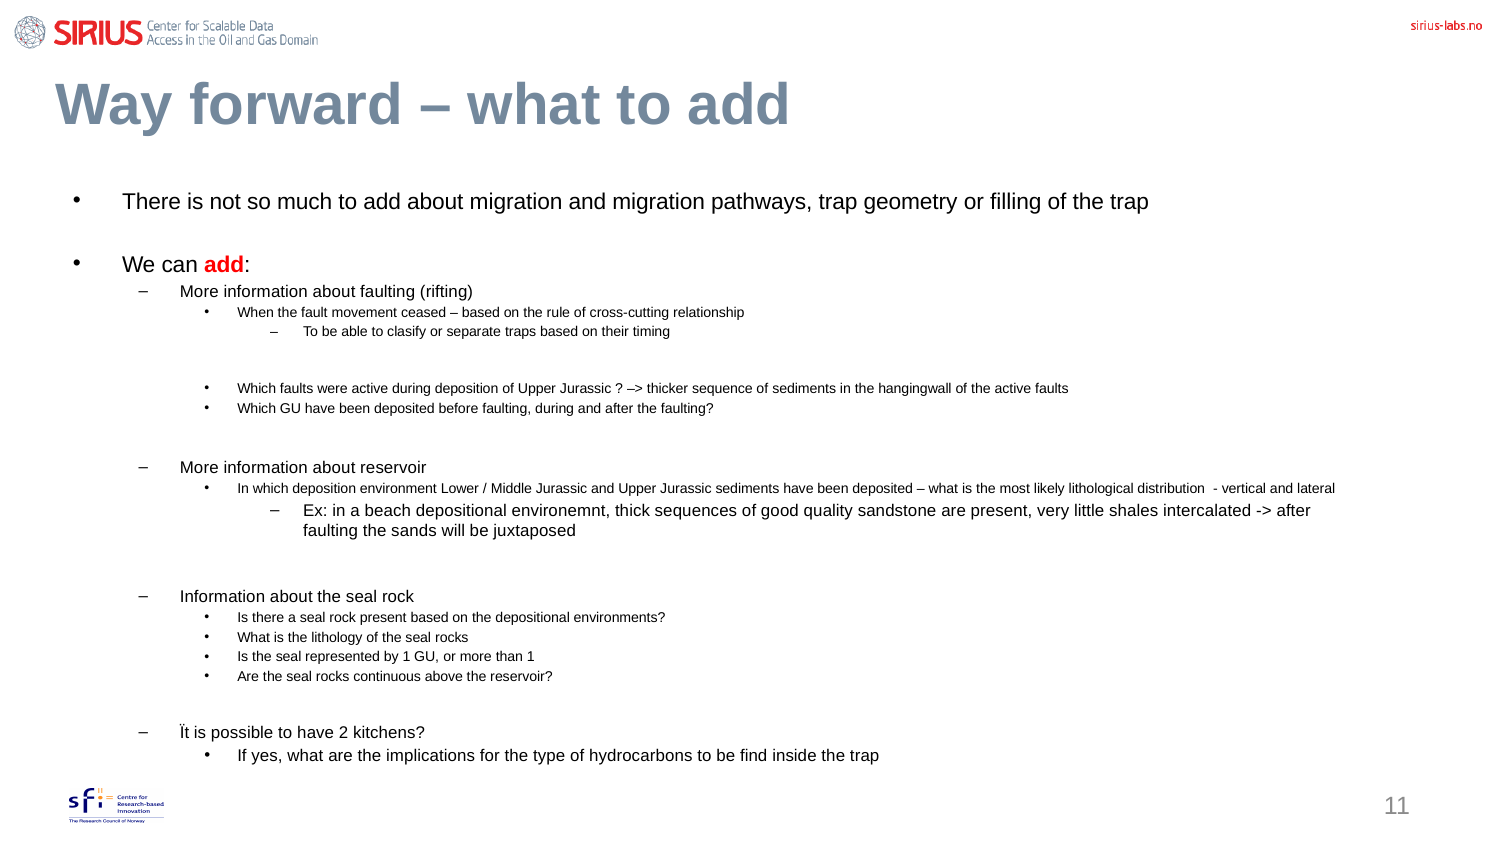

# Way forward – what to add
There is not so much to add about migration and migration pathways, trap geometry or filling of the trap

We can add:
More information about faulting (rifting)
When the fault movement ceased – based on the rule of cross-cutting relationship
To be able to clasify or separate traps based on their timing

Which faults were active during deposition of Upper Jurassic ? –> thicker sequence of sediments in the hangingwall of the active faults
Which GU have been deposited before faulting, during and after the faulting?

More information about reservoir
In which deposition environment Lower / Middle Jurassic and Upper Jurassic sediments have been deposited – what is the most likely lithological distribution  - vertical and lateral
Ex: in a beach depositional environemnt, thick sequences of good quality sandstone are present, very little shales intercalated -> after faulting the sands will be juxtaposed

Information about the seal rock
Is there a seal rock present based on the depositional environments?
What is the lithology of the seal rocks
Is the seal represented by 1 GU, or more than 1
Are the seal rocks continuous above the reservoir?

Ït is possible to have 2 kitchens?
If yes, what are the implications for the type of hydrocarbons to be find inside the trap
11